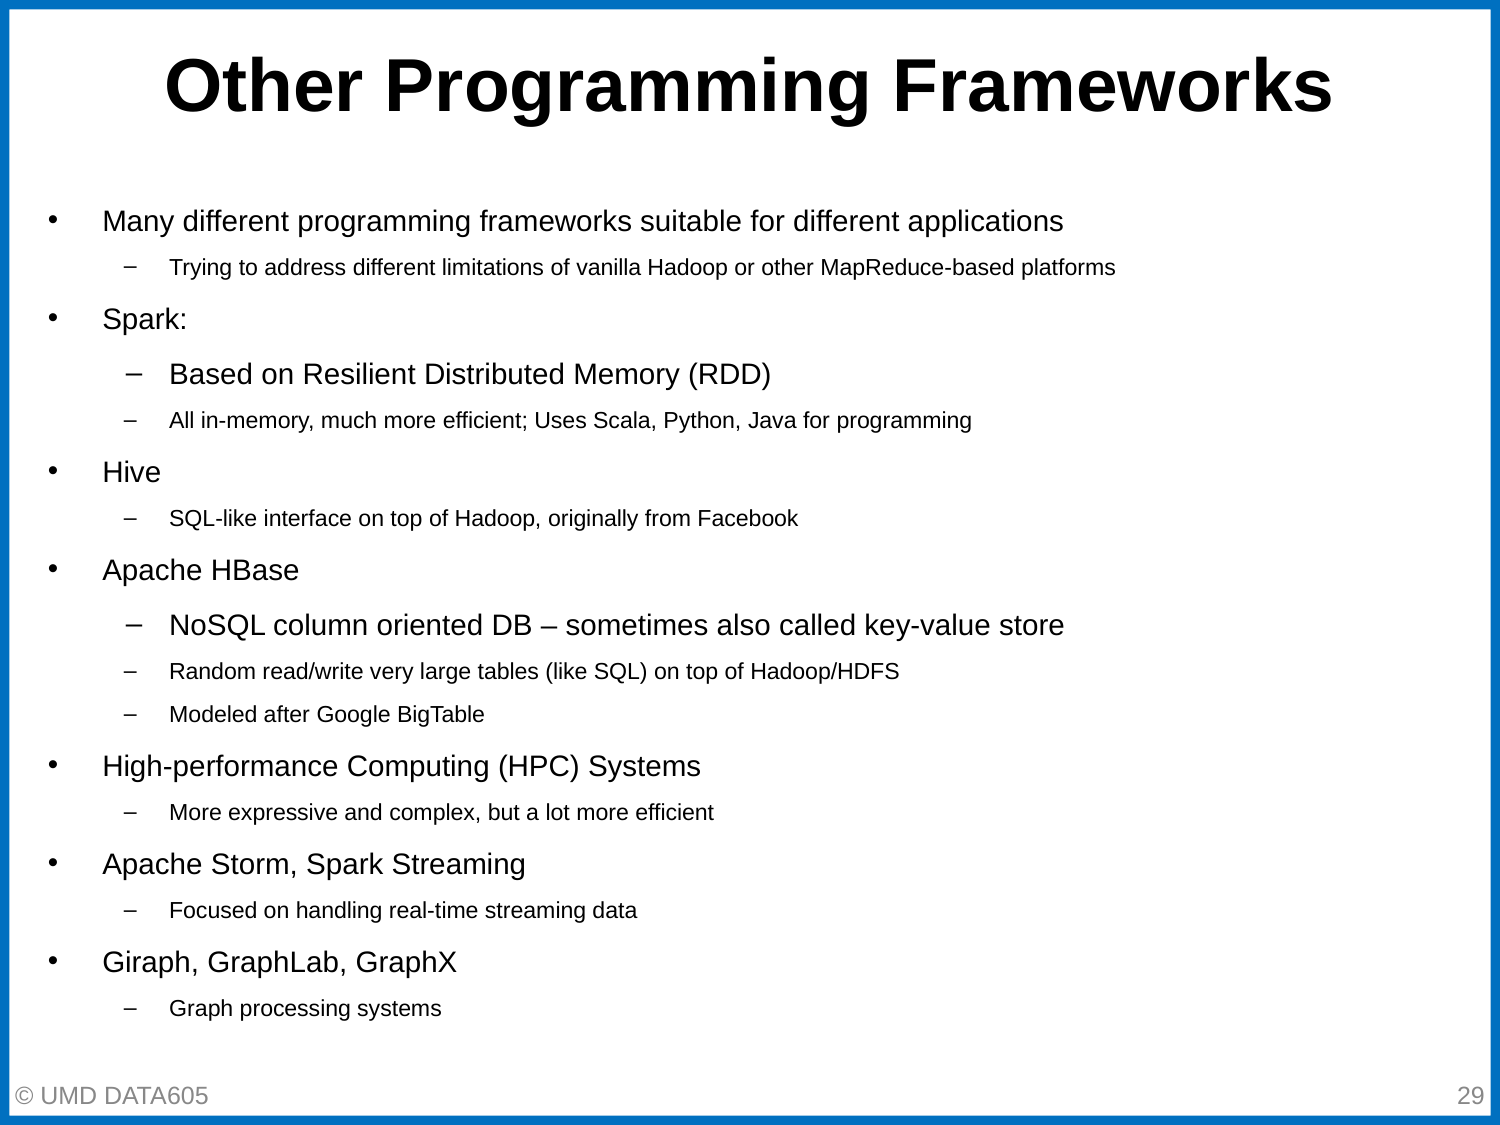

# Other Programming Frameworks
Many different programming frameworks suitable for different applications
Trying to address different limitations of vanilla Hadoop or other MapReduce-based platforms
Spark:
Based on Resilient Distributed Memory (RDD)
All in-memory, much more efficient; Uses Scala, Python, Java for programming
Hive
SQL-like interface on top of Hadoop, originally from Facebook
Apache HBase
NoSQL column oriented DB – sometimes also called key-value store
Random read/write very large tables (like SQL) on top of Hadoop/HDFS
Modeled after Google BigTable
High-performance Computing (HPC) Systems
More expressive and complex, but a lot more efficient
Apache Storm, Spark Streaming
Focused on handling real-time streaming data
Giraph, GraphLab, GraphX
Graph processing systems
© UMD DATA605
29